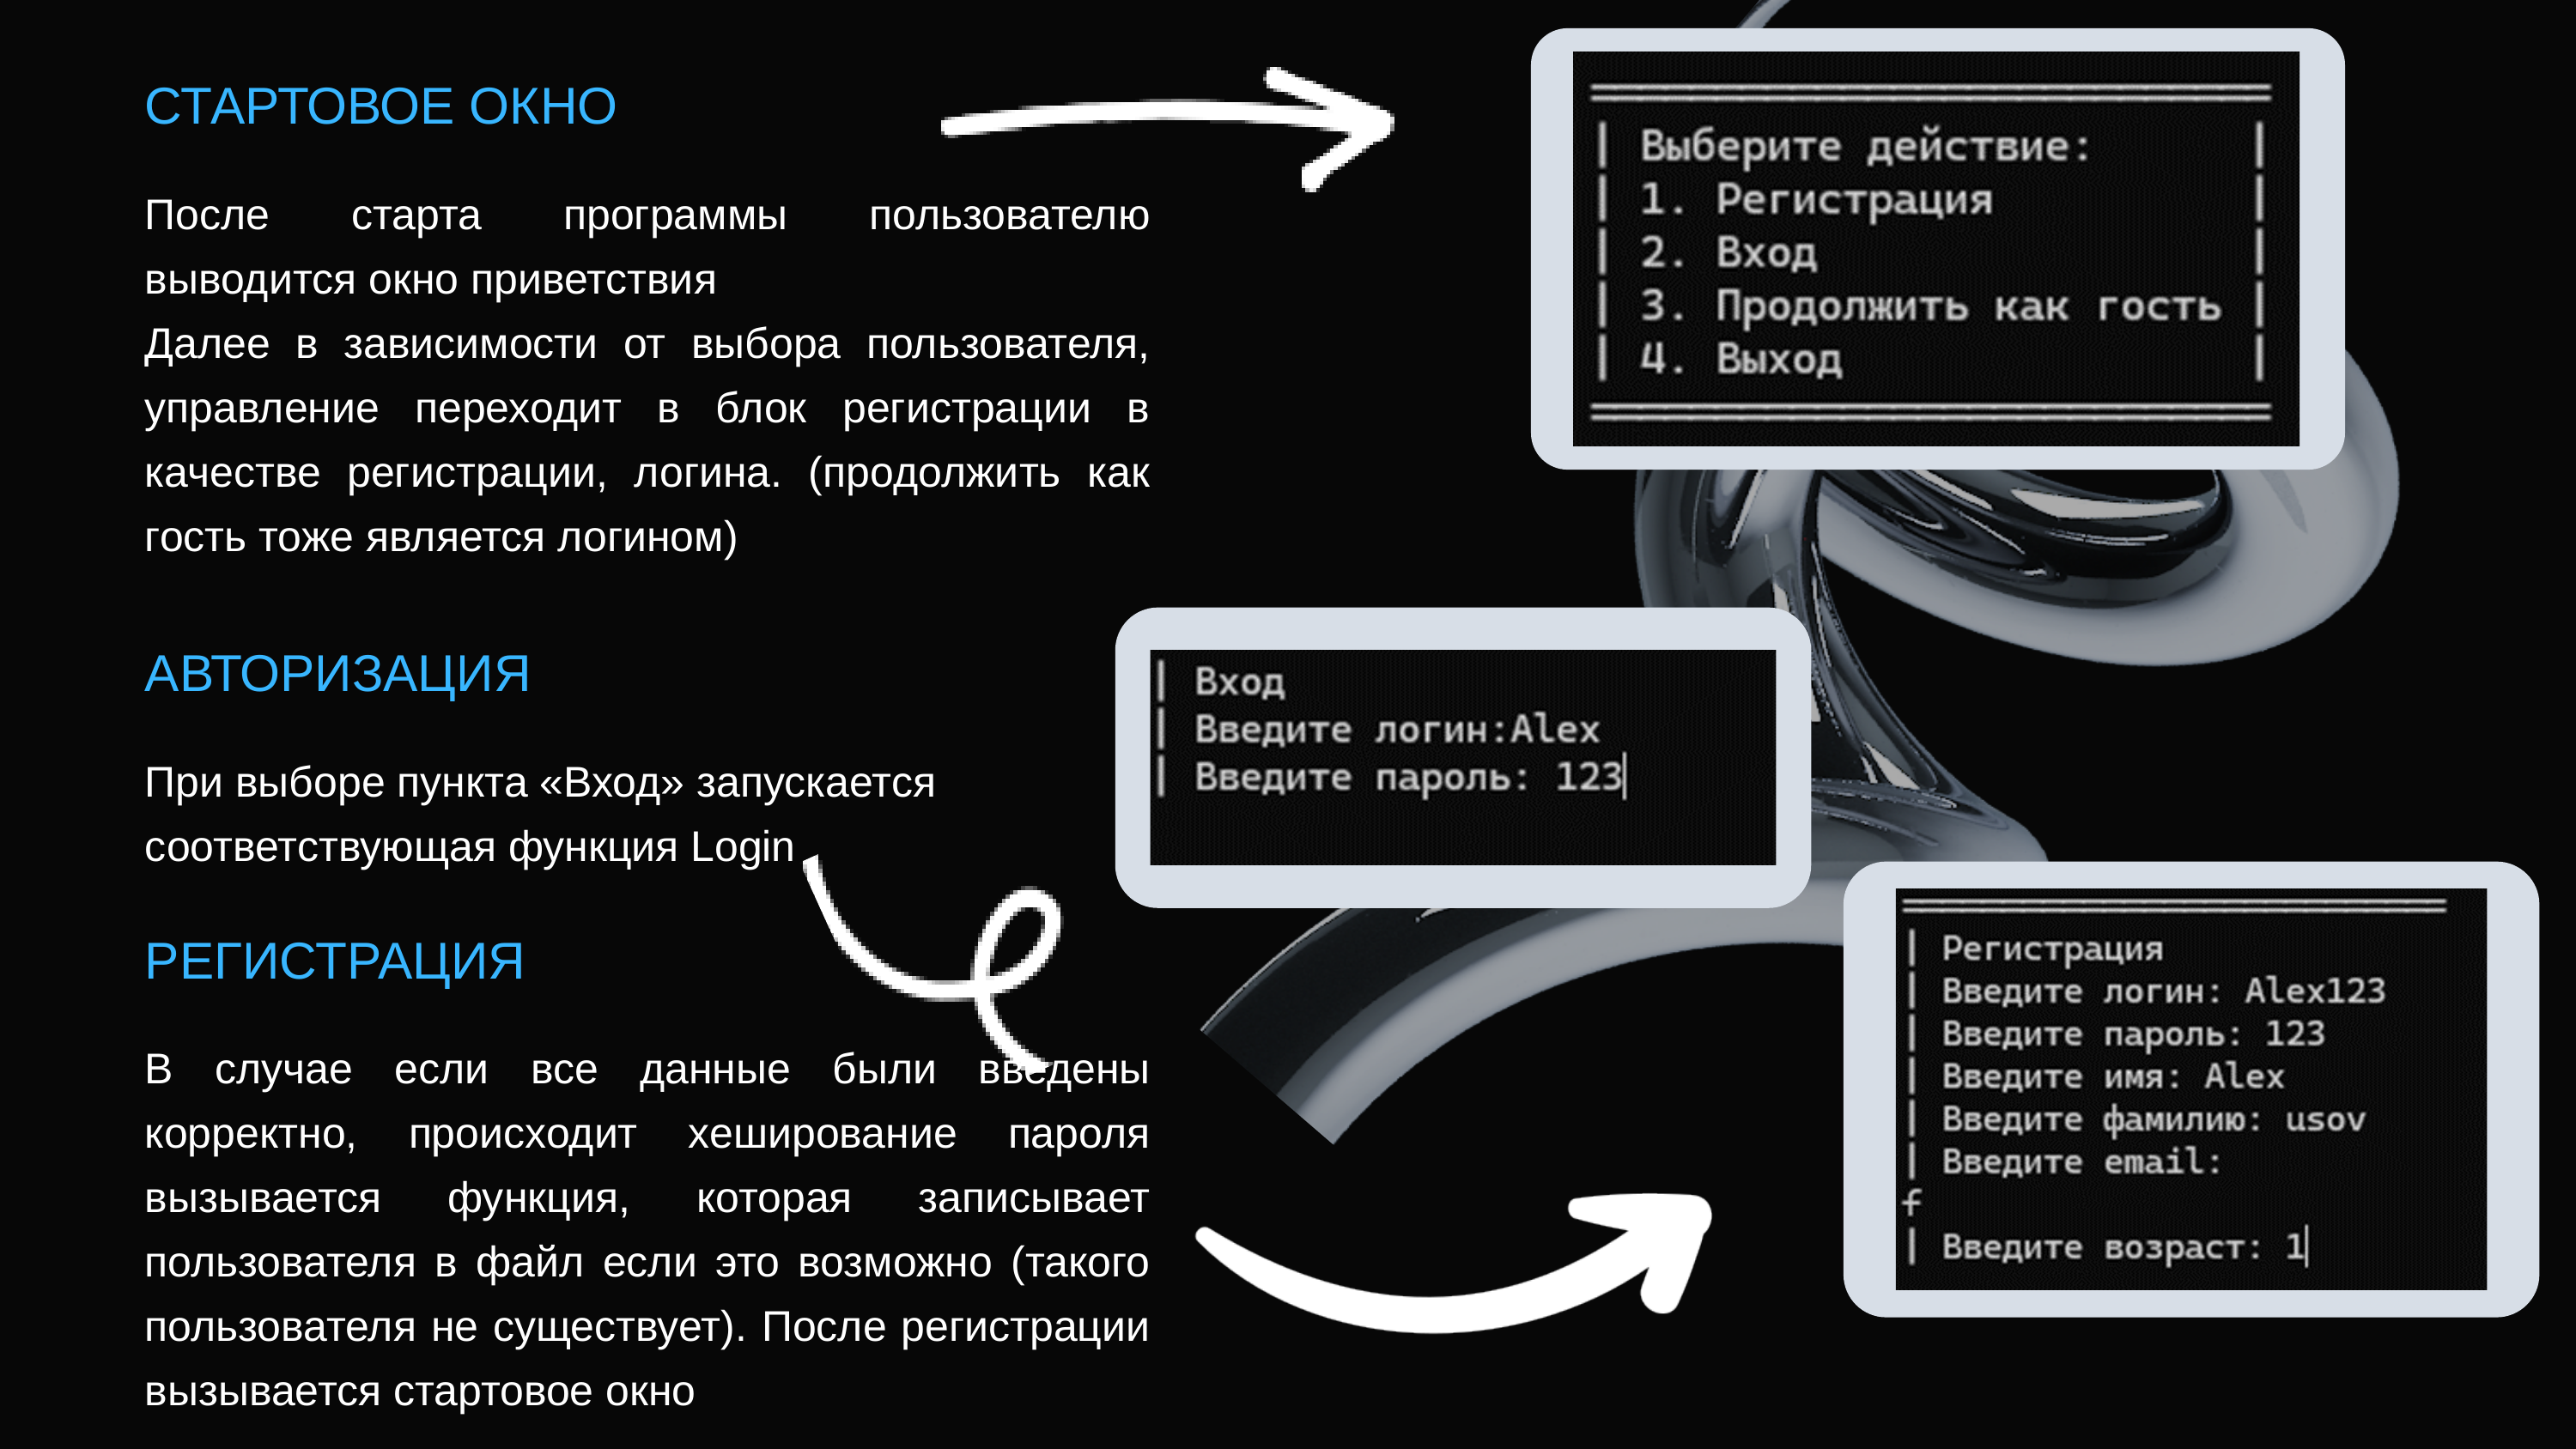

СТАРТОВОЕ ОКНО
После старта программы пользователю выводится окно приветствия
Далее в зависимости от выбора пользователя, управление переходит в блок регистрации в качестве регистрации, логина. (продолжить как гость тоже является логином)

АВТОРИЗАЦИЯ
При выборе пункта «Вход» запускается соответствующая функция Login

РЕГИСТРАЦИЯ
В случае если все данные были введены корректно, происходит хеширование пароля вызывается функция, которая записывает пользователя в файл если это возможно (такого пользователя не существует). После регистрации вызывается стартовое окно